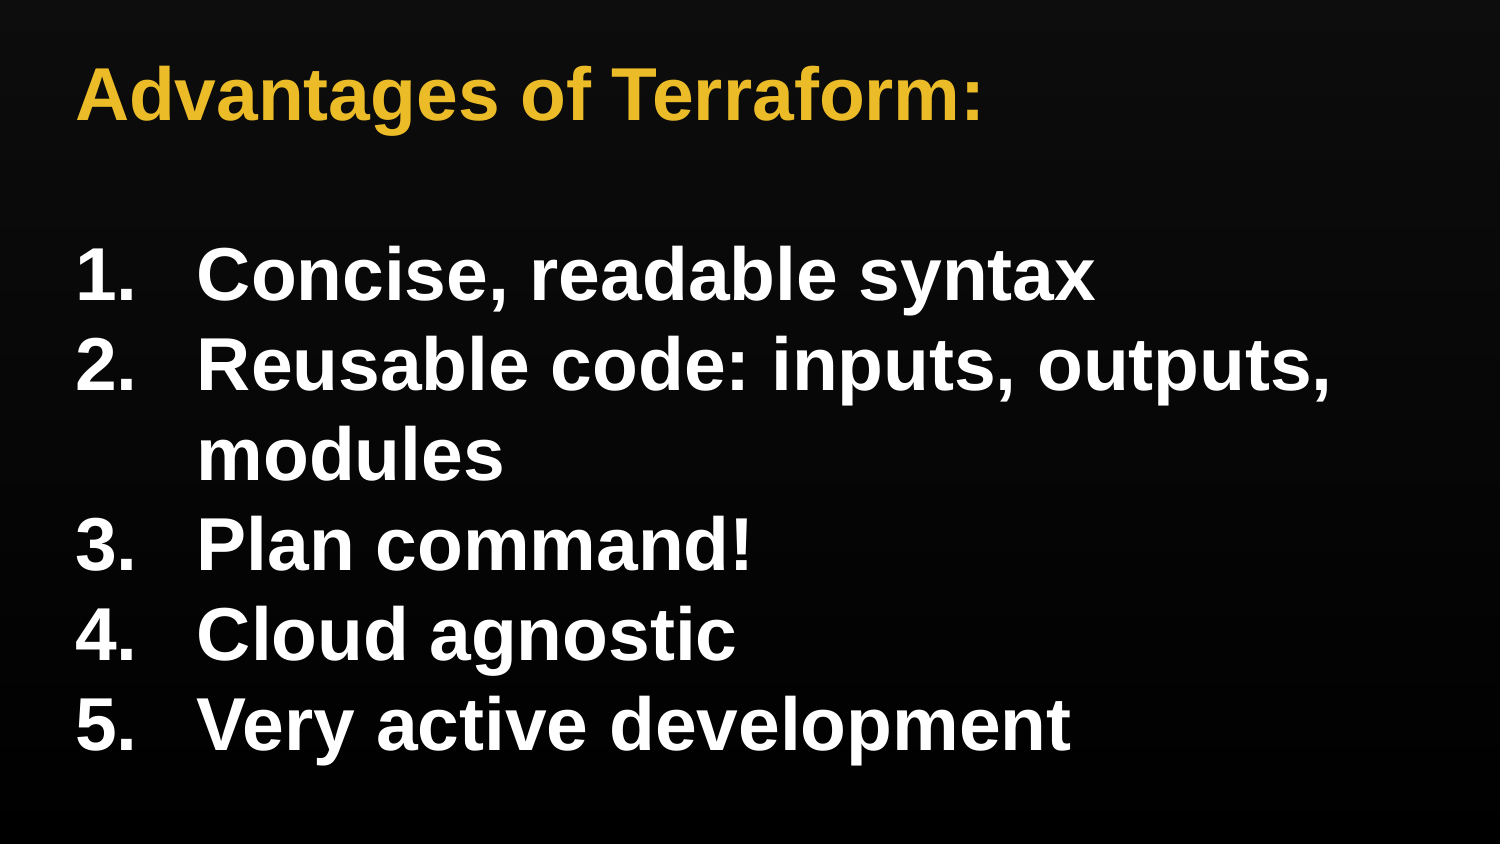

Advantages of Terraform:

Concise, readable syntax
Reusable code: inputs, outputs, modules
Plan command!
Cloud agnostic
Very active development